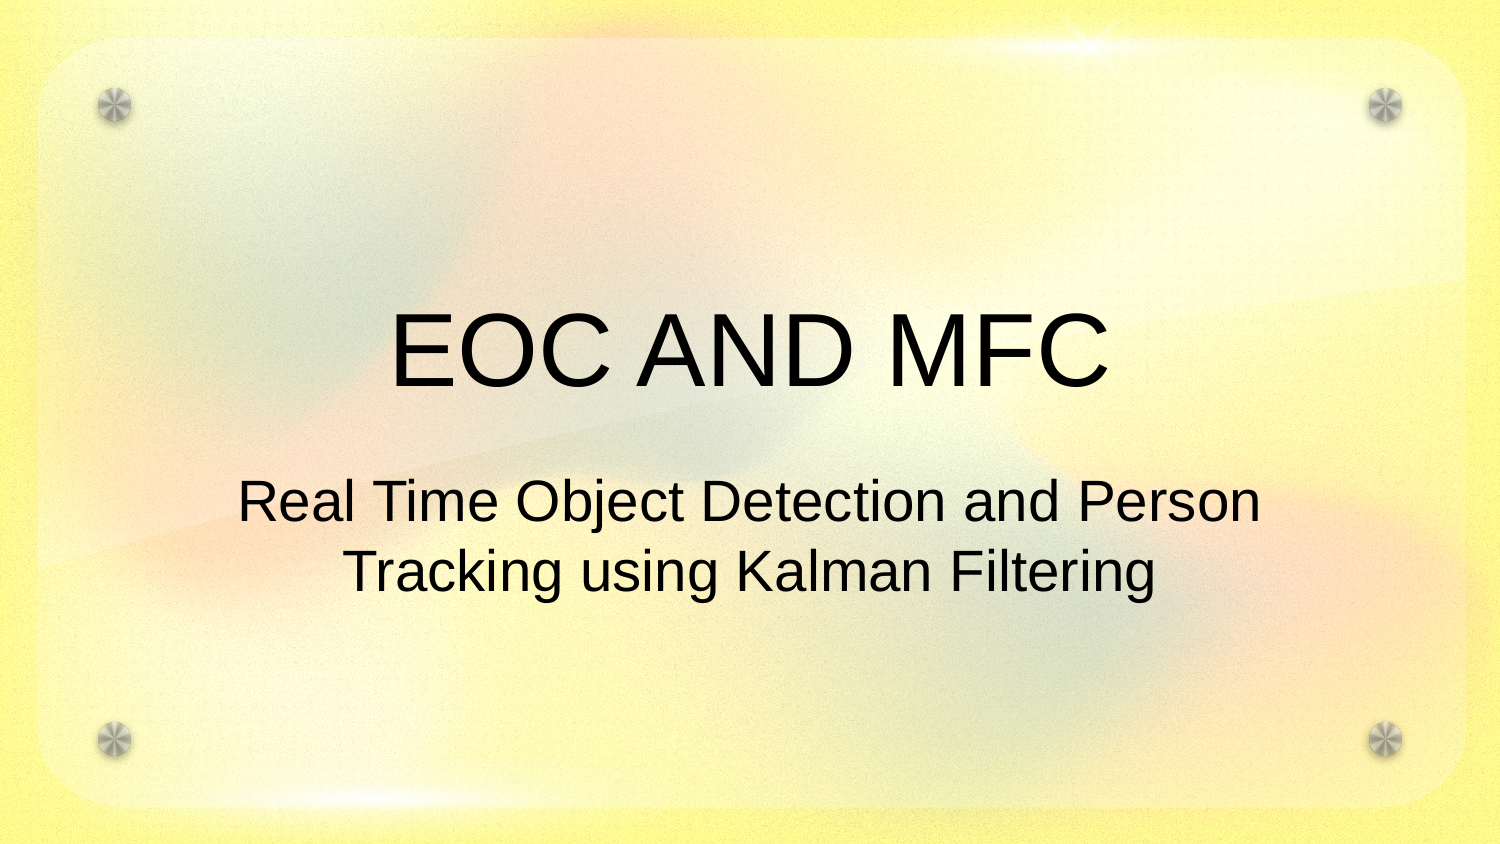

# EOC AND MFC
Real Time Object Detection and Person Tracking using Kalman Filtering